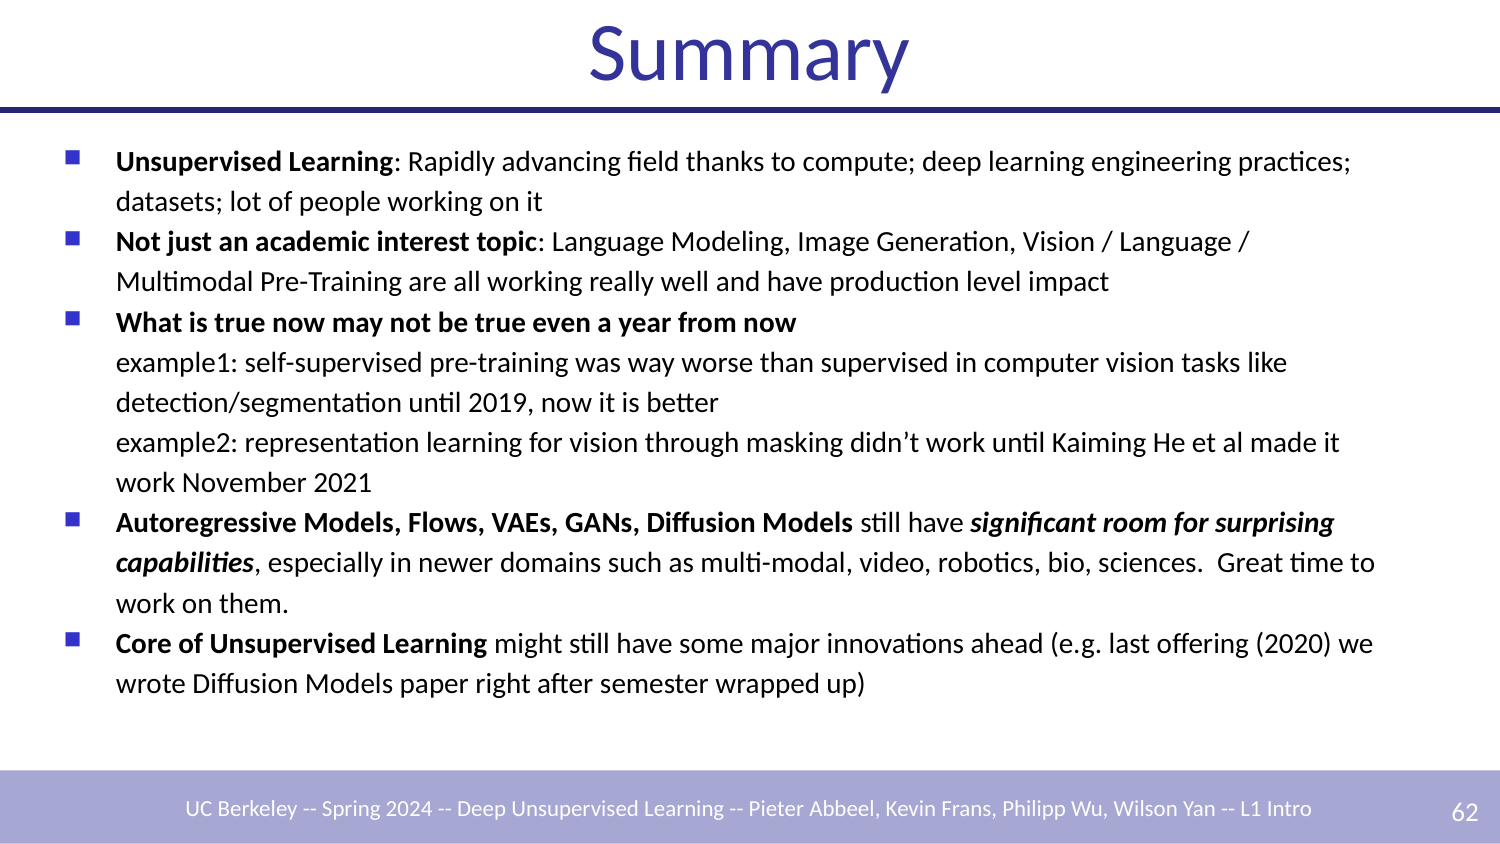

# Summary
Unsupervised Learning: Rapidly advancing field thanks to compute; deep learning engineering practices; datasets; lot of people working on it
Not just an academic interest topic: Language Modeling, Image Generation, Vision / Language / Multimodal Pre-Training are all working really well and have production level impact
What is true now may not be true even a year from now
example1: self-supervised pre-training was way worse than supervised in computer vision tasks like detection/segmentation until 2019, now it is better
example2: representation learning for vision through masking didn’t work until Kaiming He et al made it work November 2021
Autoregressive Models, Flows, VAEs, GANs, Diffusion Models still have significant room for surprising capabilities, especially in newer domains such as multi-modal, video, robotics, bio, sciences.  Great time to work on them.
Core of Unsupervised Learning might still have some major innovations ahead (e.g. last offering (2020) we wrote Diffusion Models paper right after semester wrapped up)
62